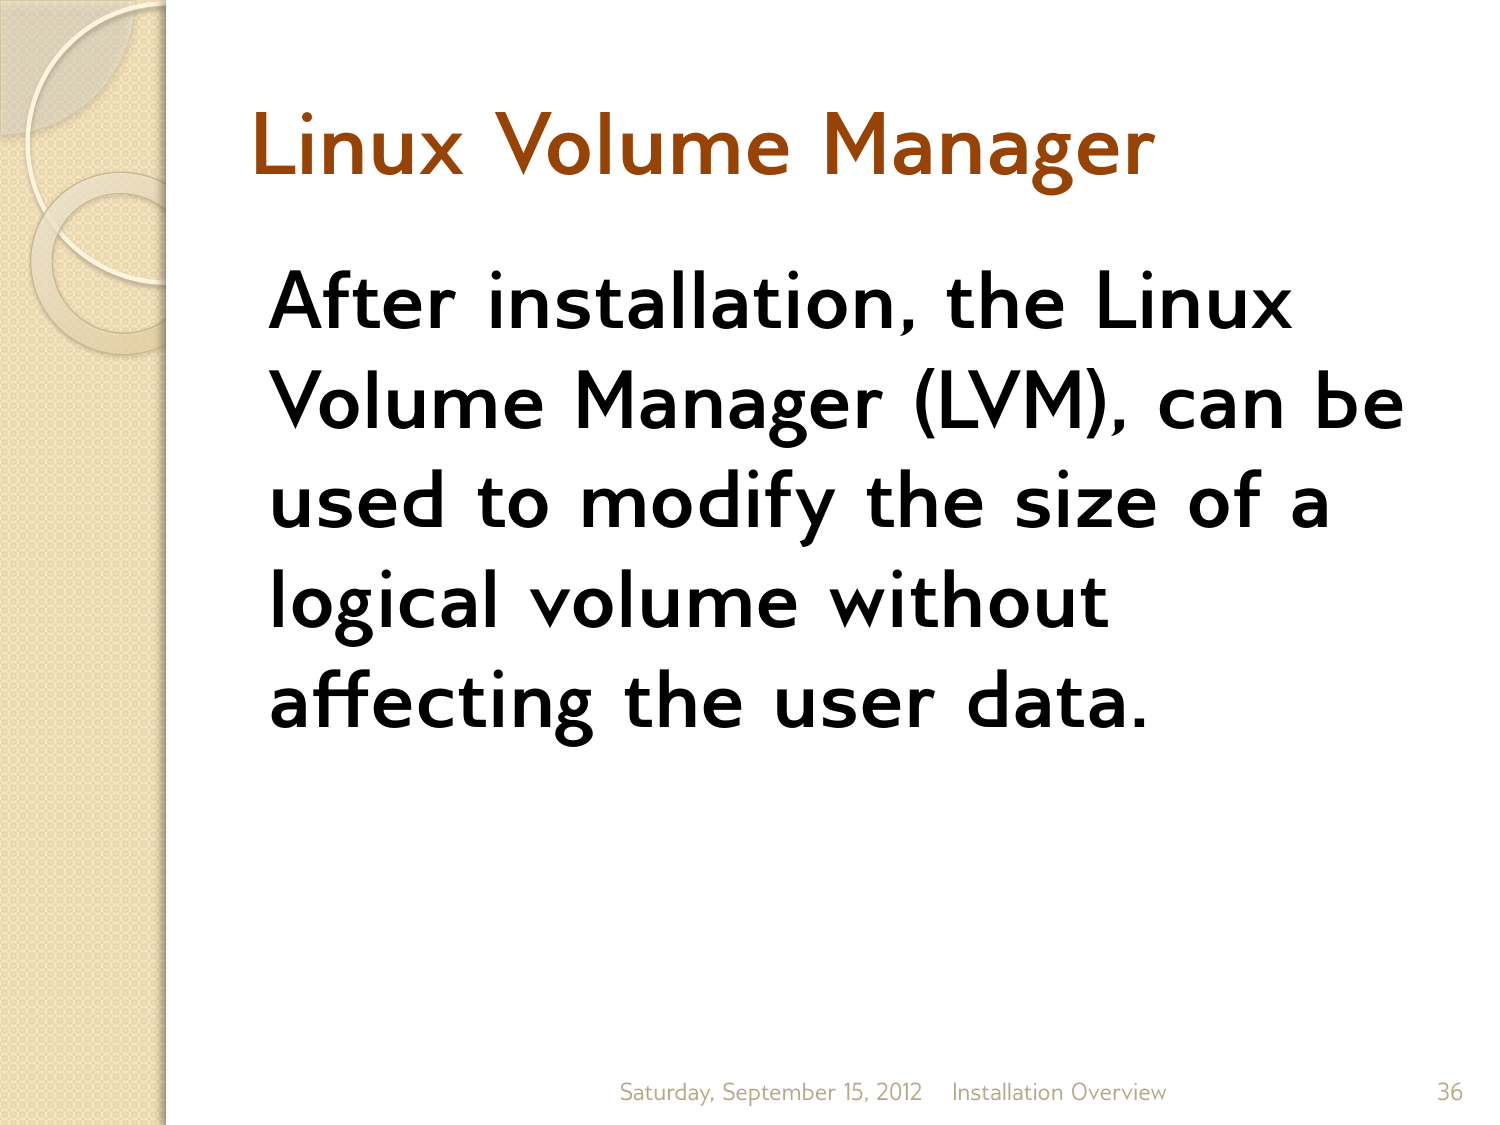

# Linux Volume Manager
After installation, the Linux Volume Manager (LVM), can be used to modify the size of a logical volume without affecting the user data.
Saturday, September 15, 2012
Installation Overview
36